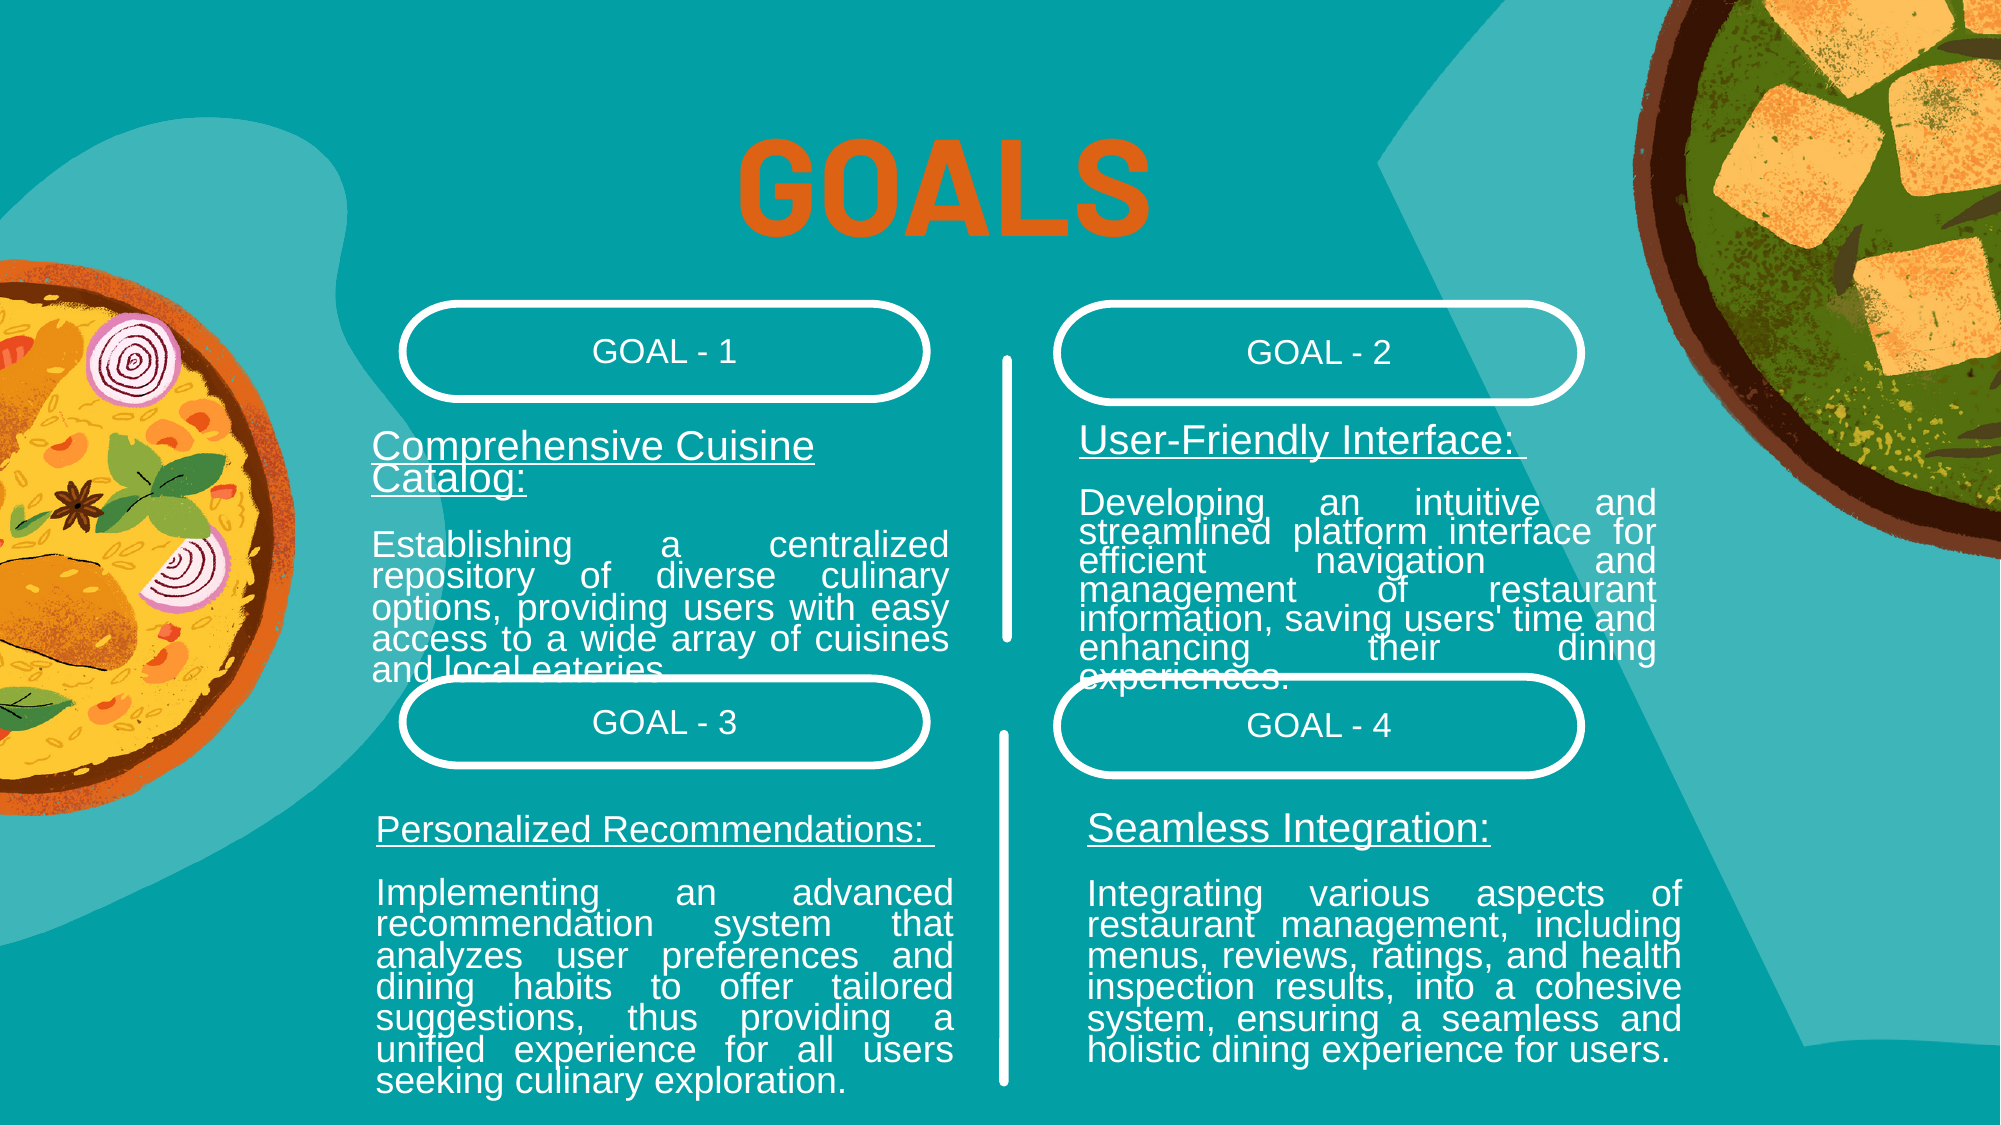

GOALS

GOAL - 1

GOAL - 2

User-Friendly Interface:

Developing an intuitive and streamlined platform interface for efficient navigation and management of restaurant information, saving users' time and enhancing their dining experiences.
Comprehensive Cuisine Catalog:

Establishing a centralized repository of diverse culinary options, providing users with easy access to a wide array of cuisines and local eateries.

GOAL - 4

GOAL - 3

Seamless Integration:

Integrating various aspects of restaurant management, including menus, reviews, ratings, and health inspection results, into a cohesive system, ensuring a seamless and holistic dining experience for users.
Personalized Recommendations:

Implementing an advanced recommendation system that analyzes user preferences and dining habits to offer tailored suggestions, thus providing a unified experience for all users seeking culinary exploration.